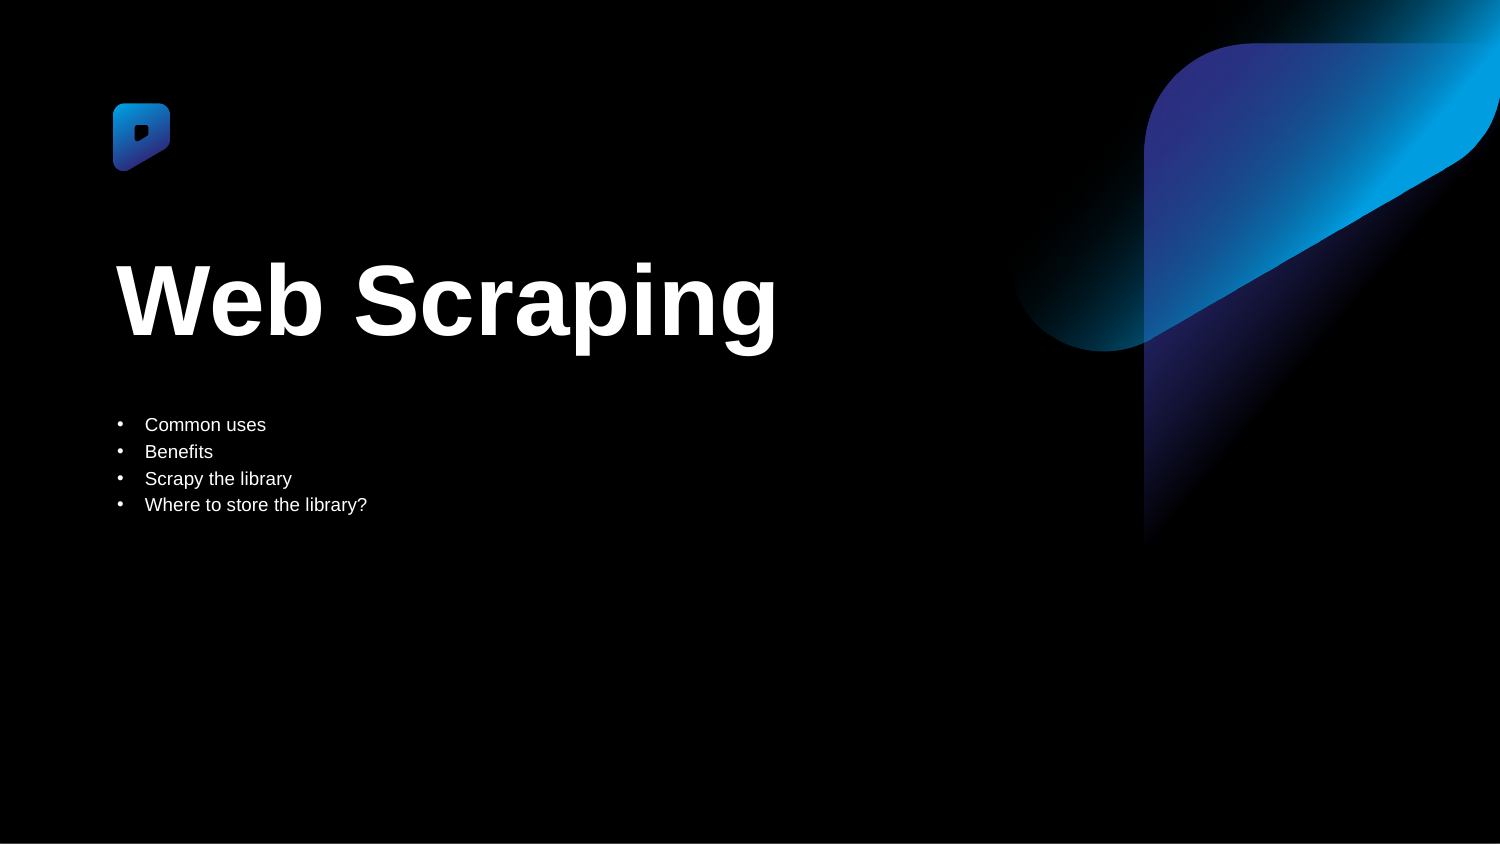

# Web Scraping
Common uses
Benefits
Scrapy the library
Where to store the library?